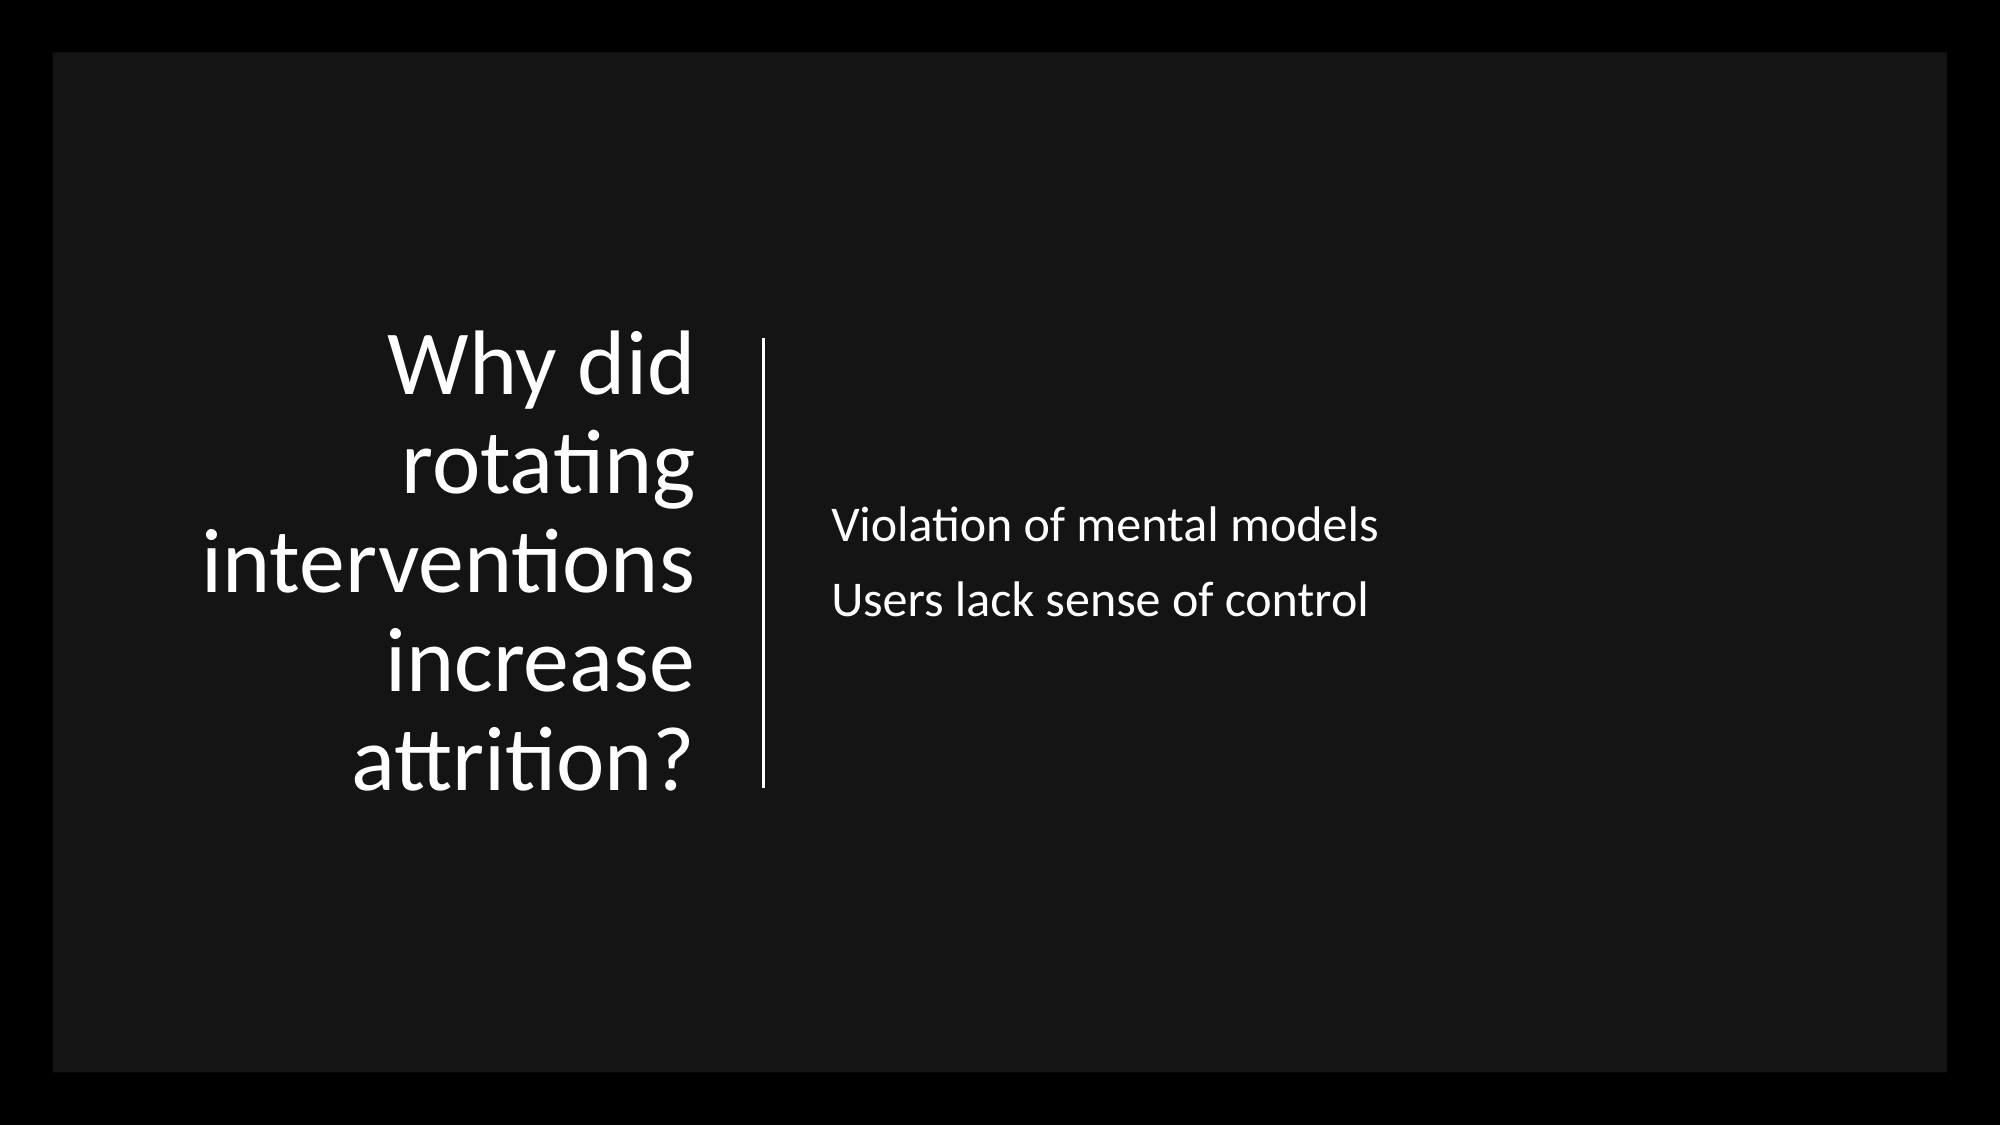

# Why did rotating interventions increase attrition?
Violation of mental models
Users lack sense of control